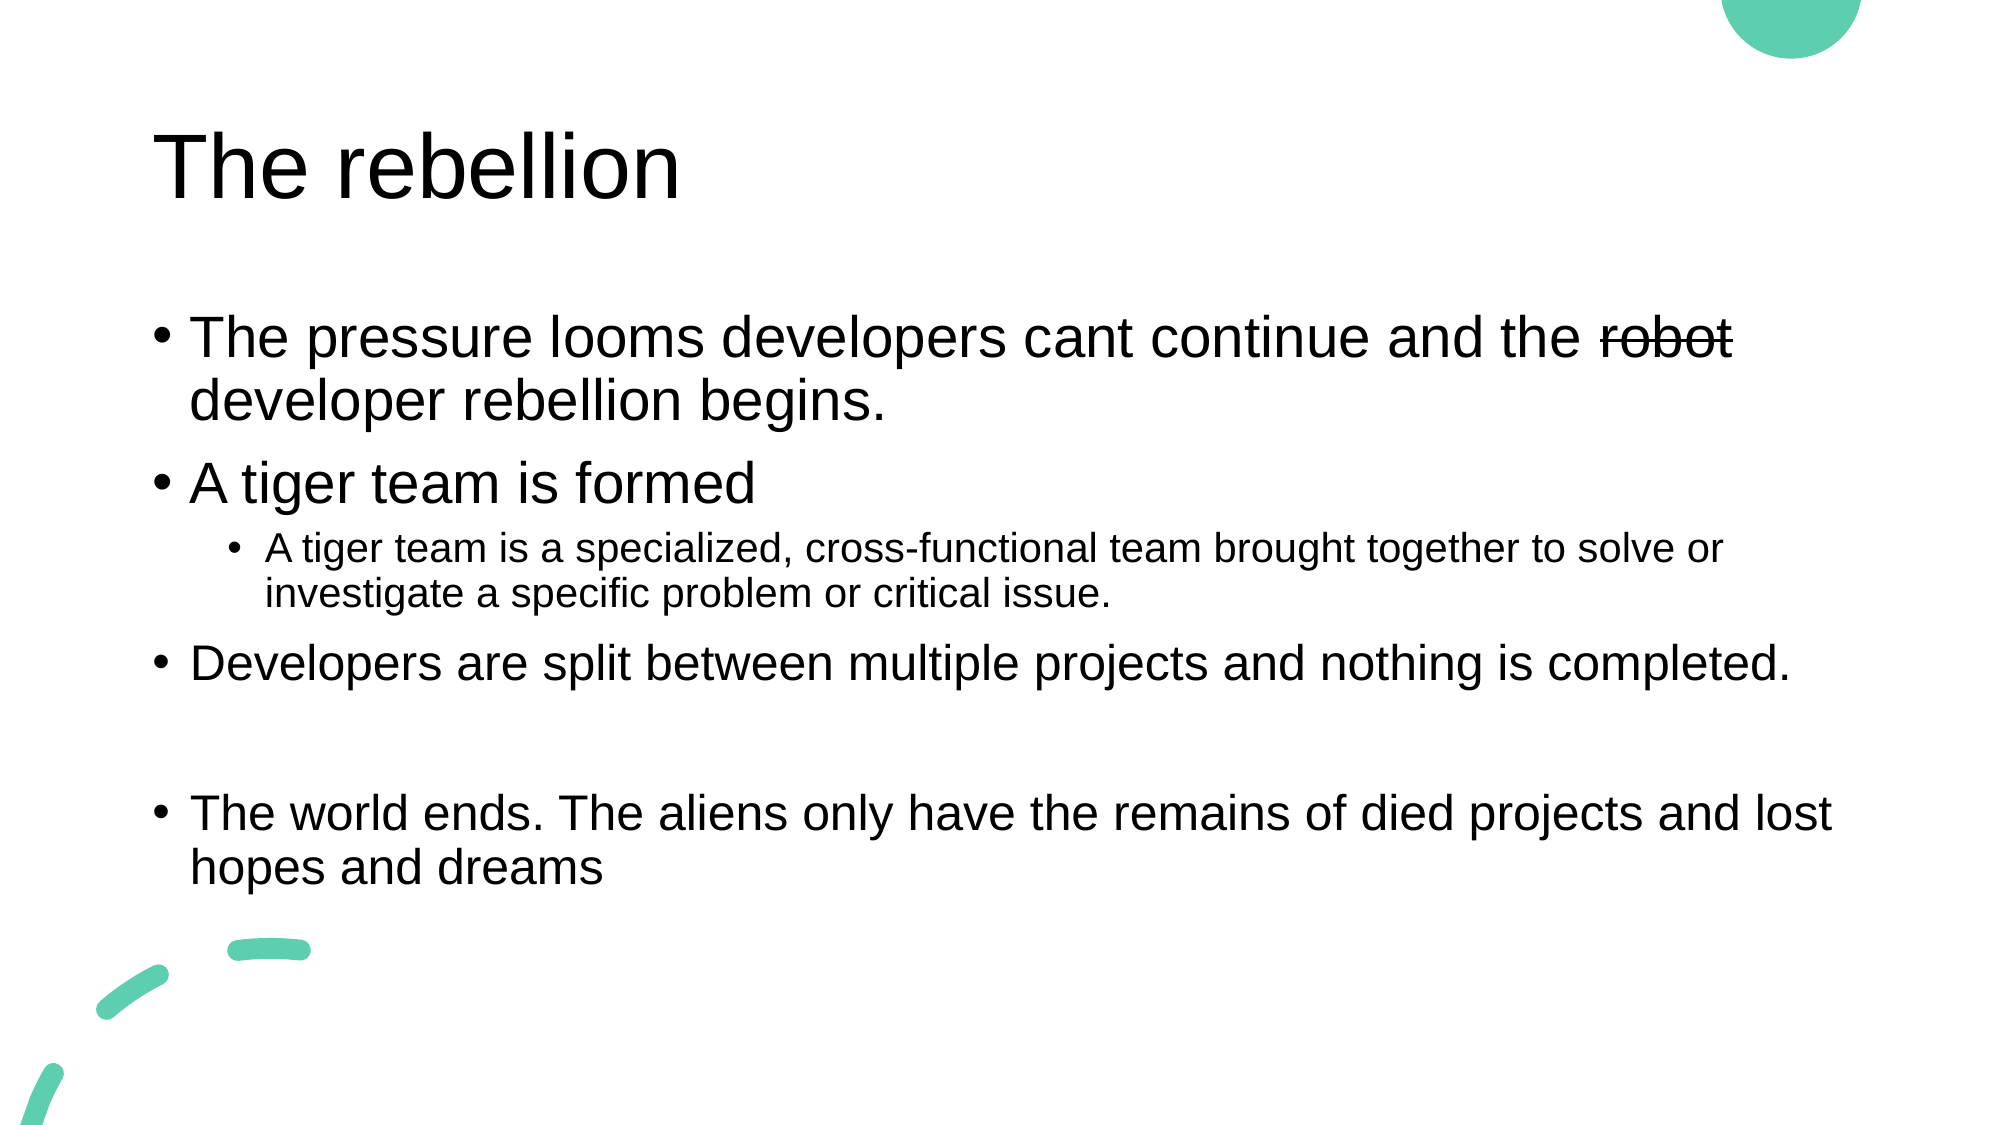

# The rebellion
The pressure looms developers cant continue and the robot developer rebellion begins.
A tiger team is formed
A tiger team is a specialized, cross-functional team brought together to solve or investigate a specific problem or critical issue.
Developers are split between multiple projects and nothing is completed.

The world ends. The aliens only have the remains of died projects and lost hopes and dreams